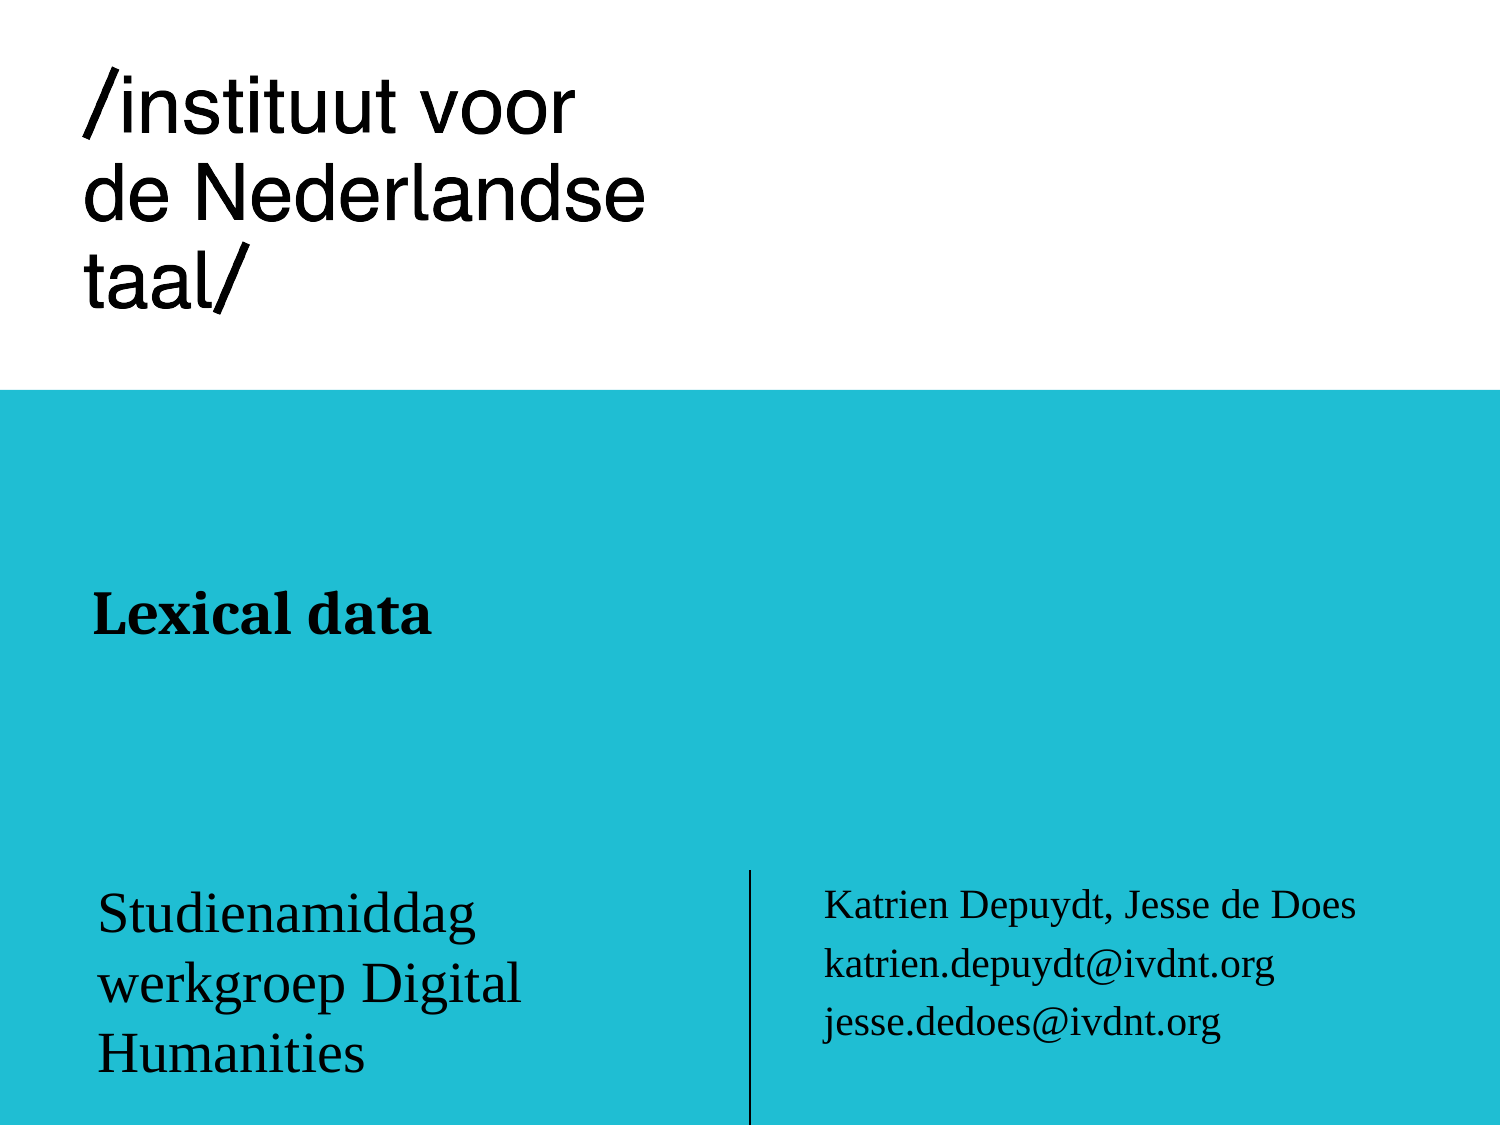

# Lexical data
Studienamiddag werkgroep Digital Humanities

Katrien Depuydt, Jesse de Does
katrien.depuydt@ivdnt.org
jesse.dedoes@ivdnt.org